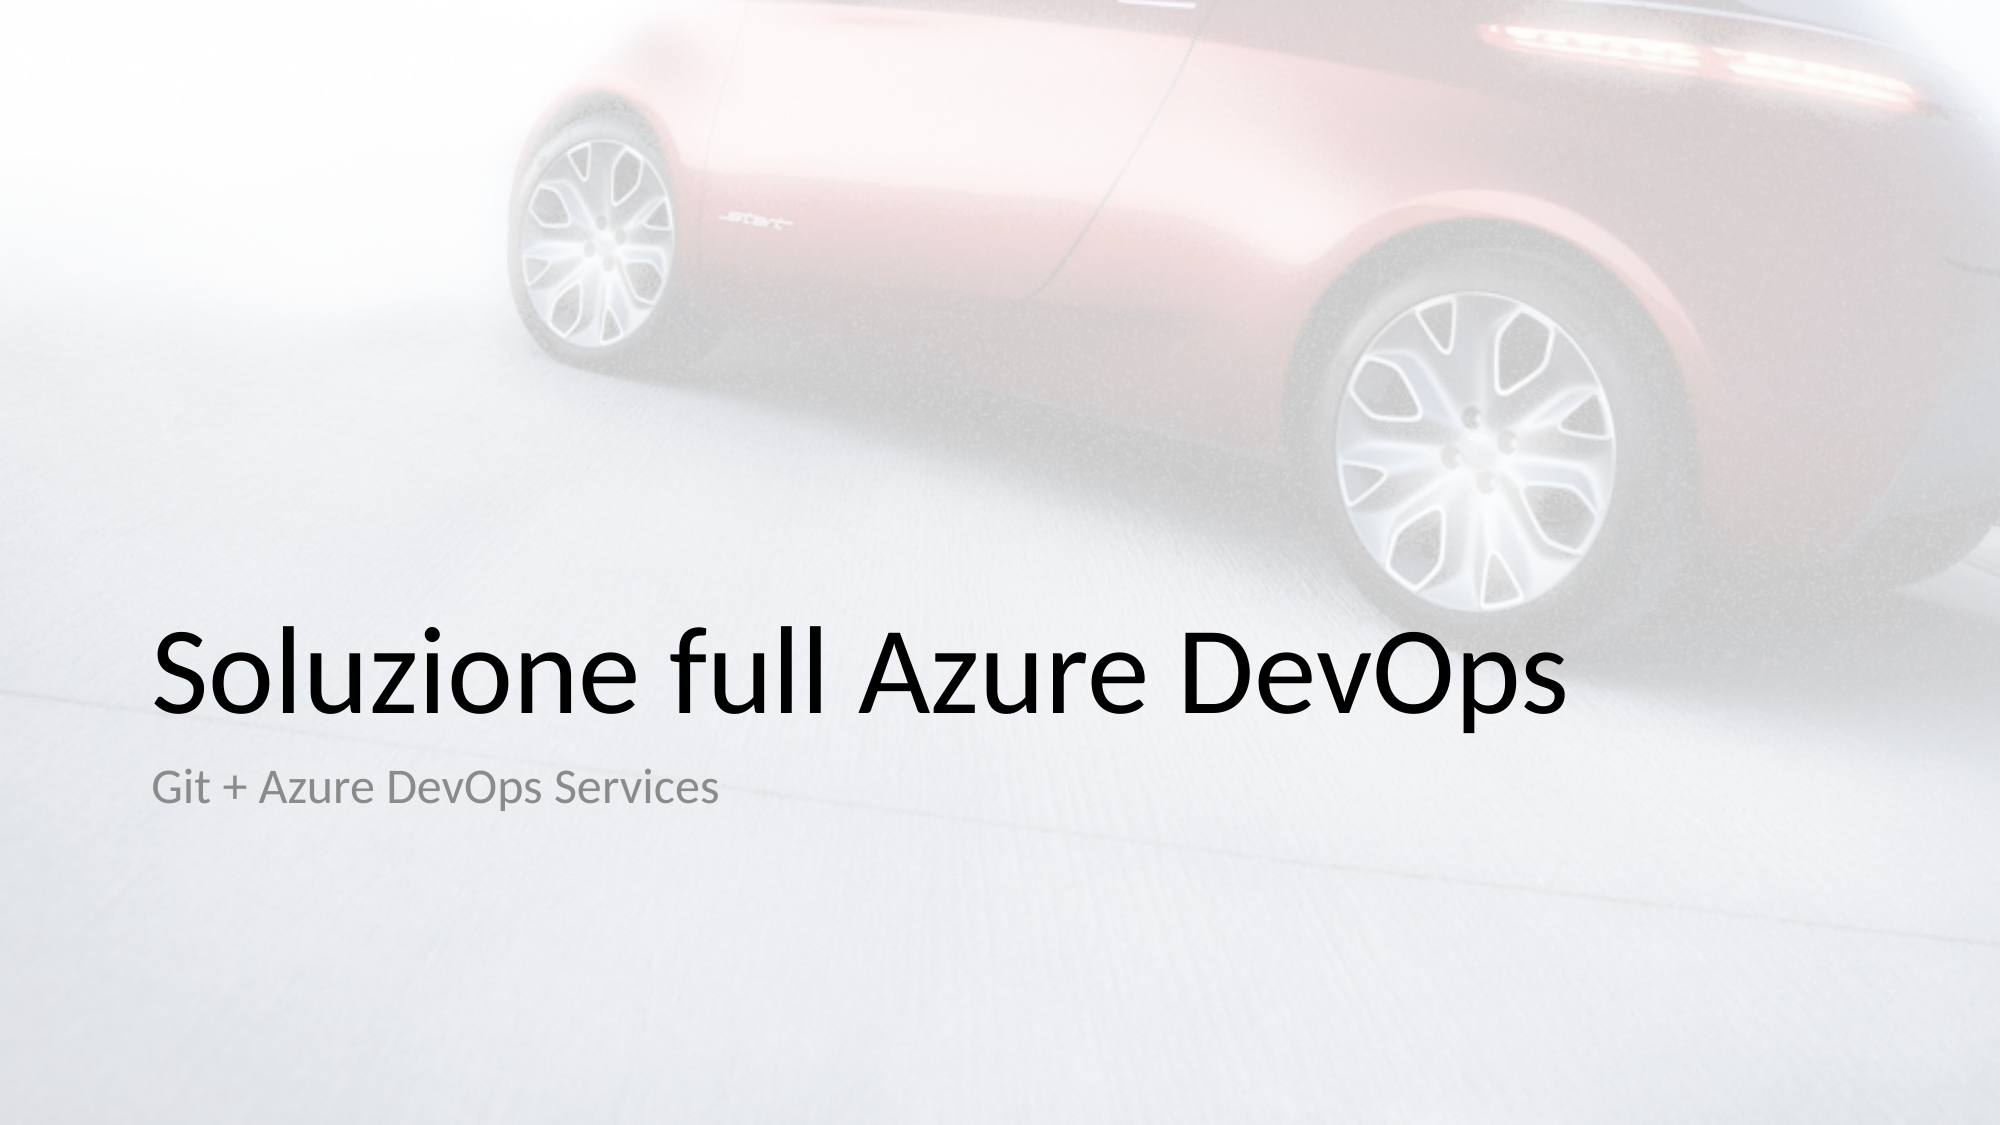

# Soluzione full Azure DevOps
Git + Azure DevOps Services